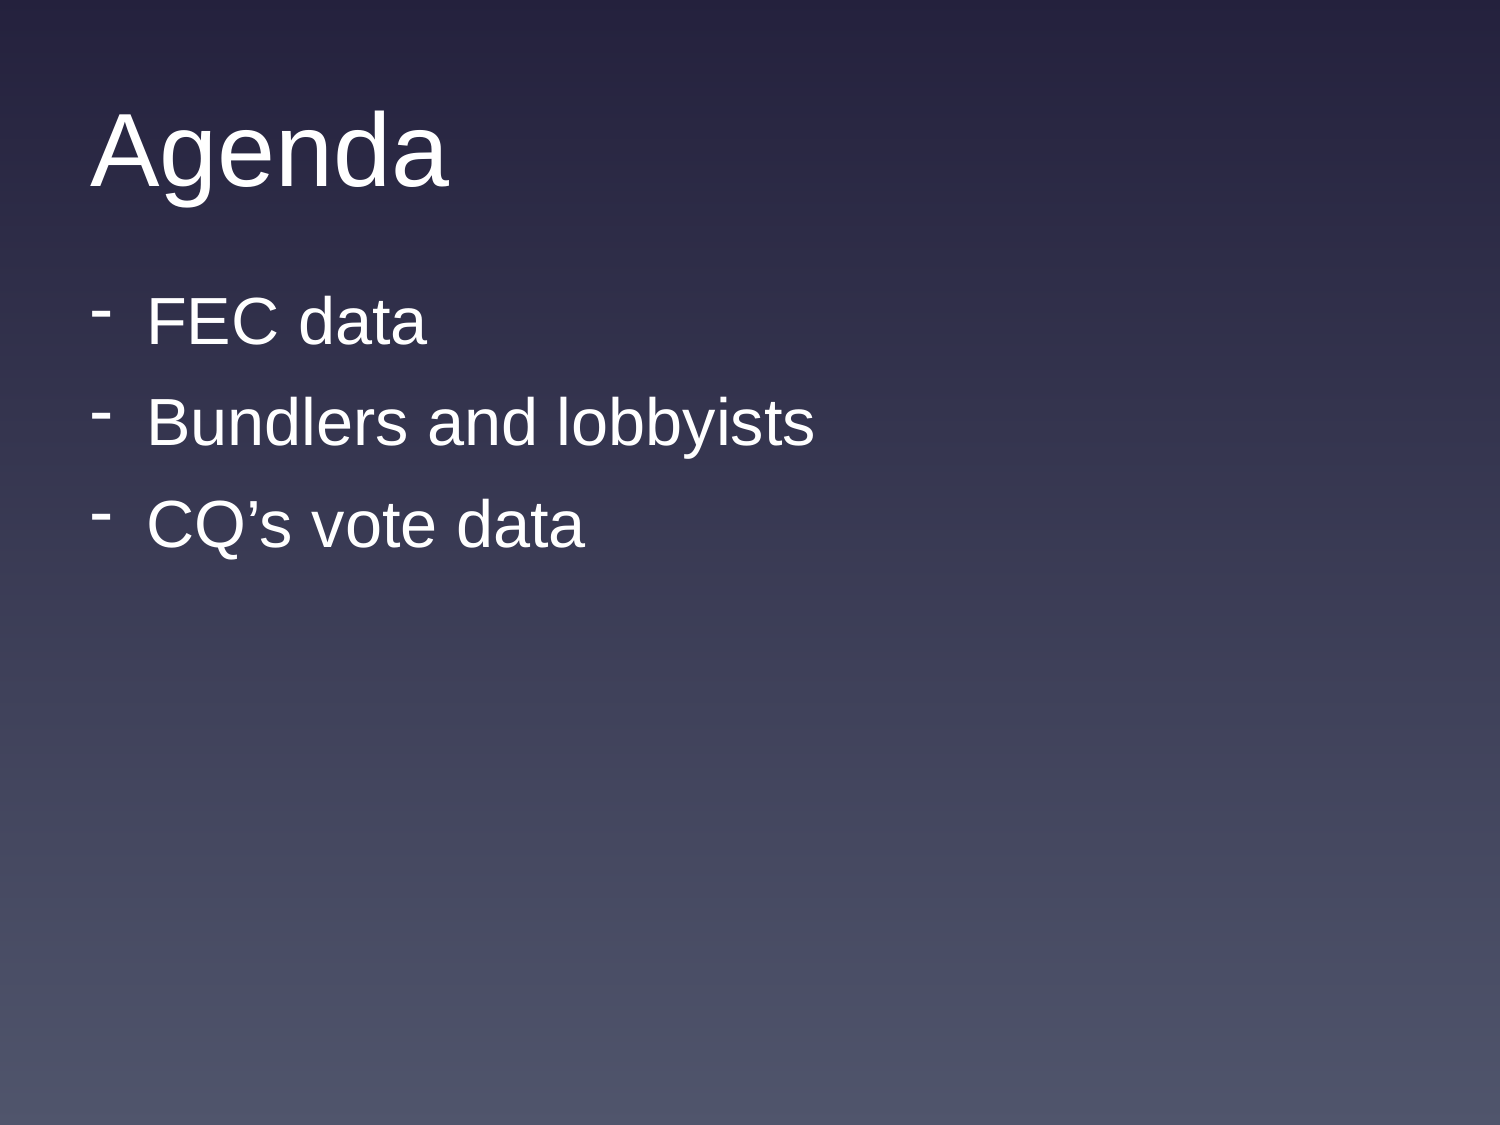

# Agenda
FEC data
Bundlers and lobbyists
CQ’s vote data